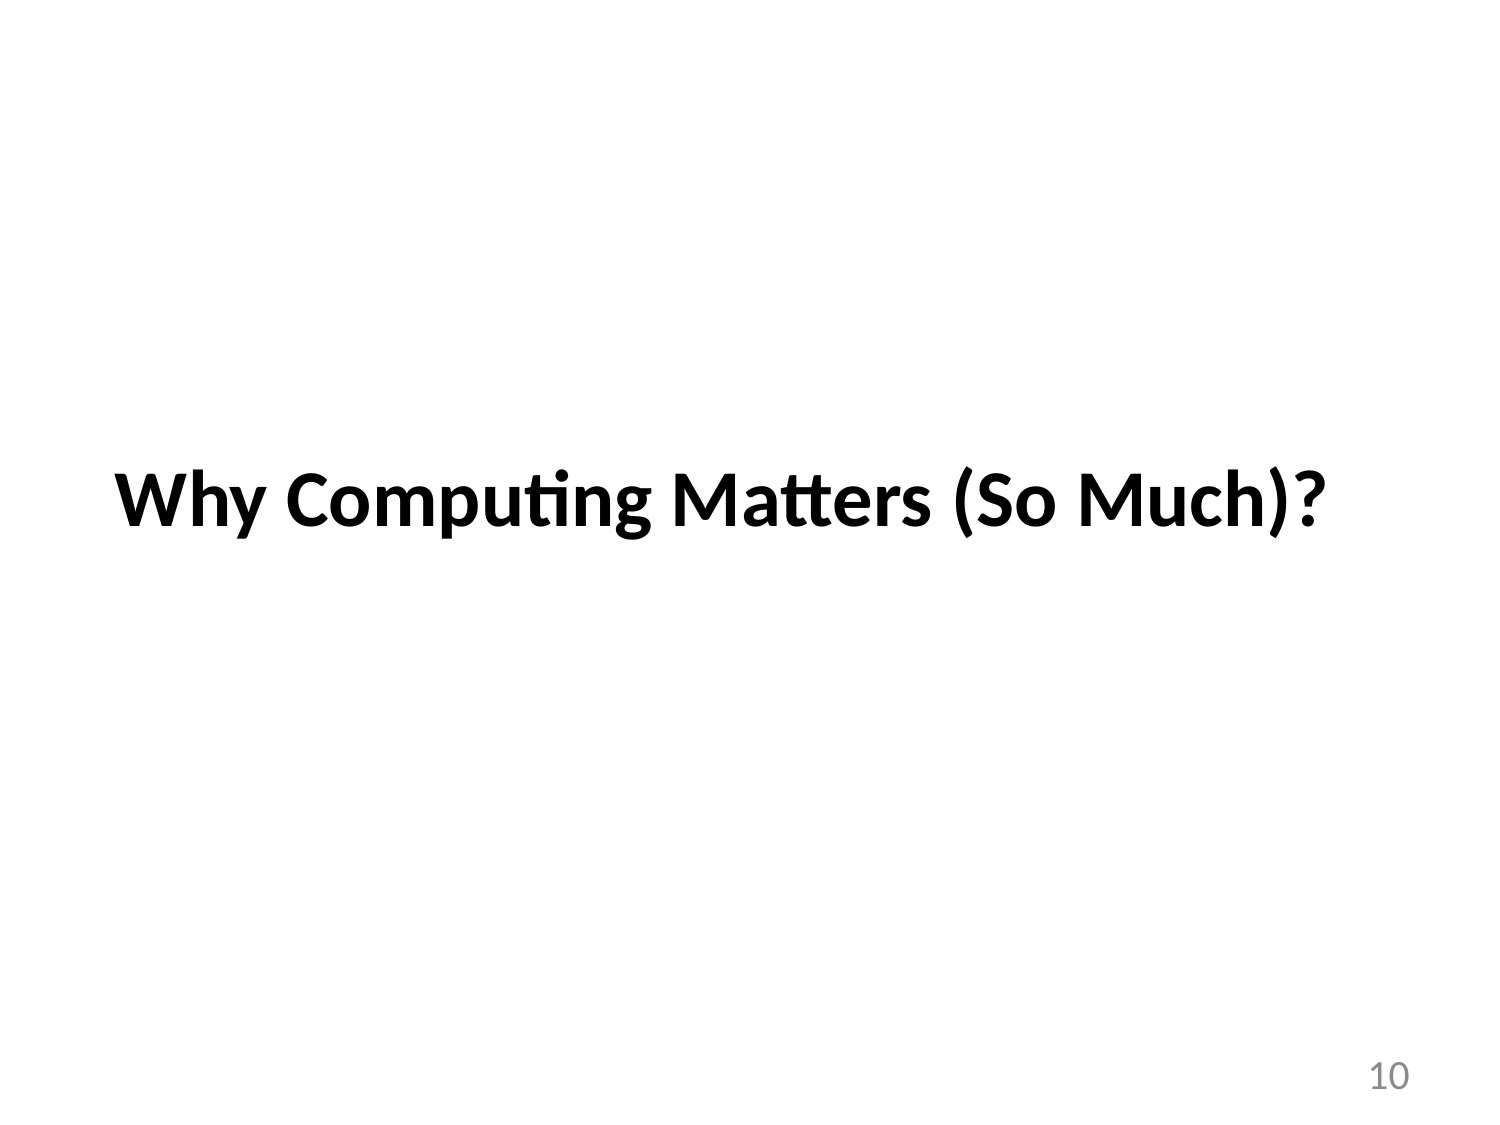

# Why Computing Matters (So Much)?
10